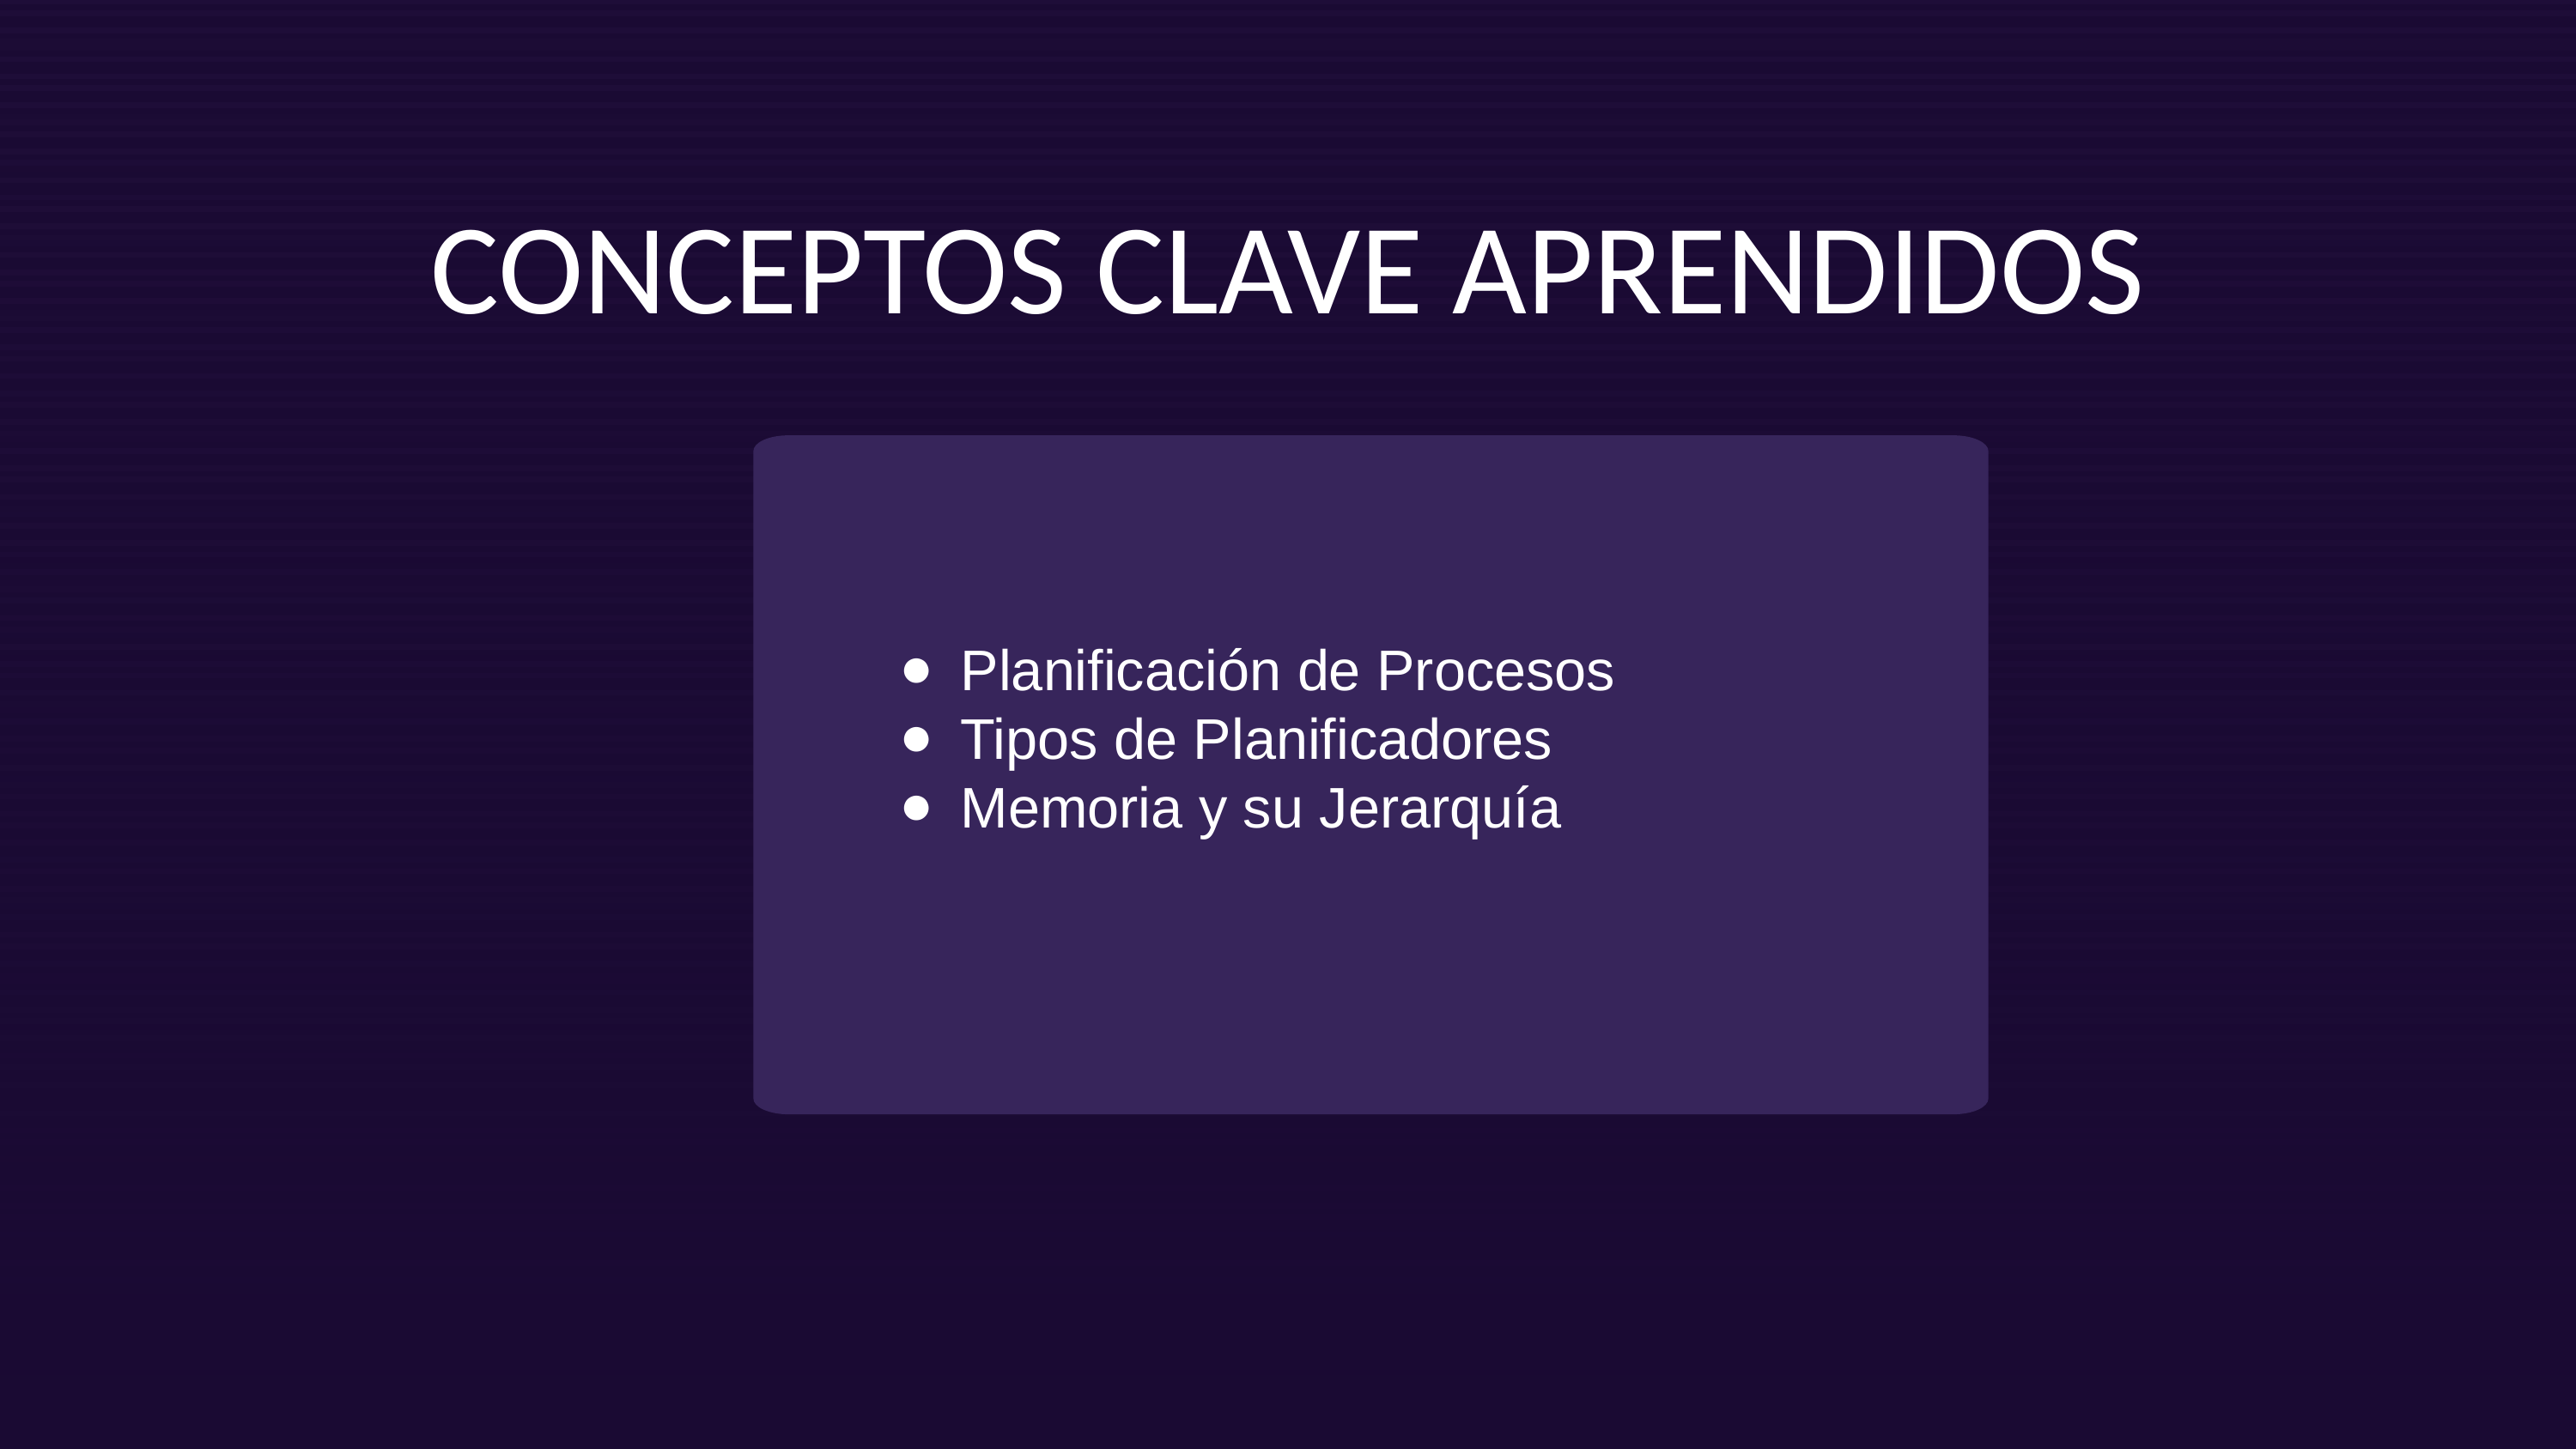

CONCEPTOS CLAVE APRENDIDOS

Planificación de Procesos
Tipos de Planificadores
Memoria y su Jerarquía